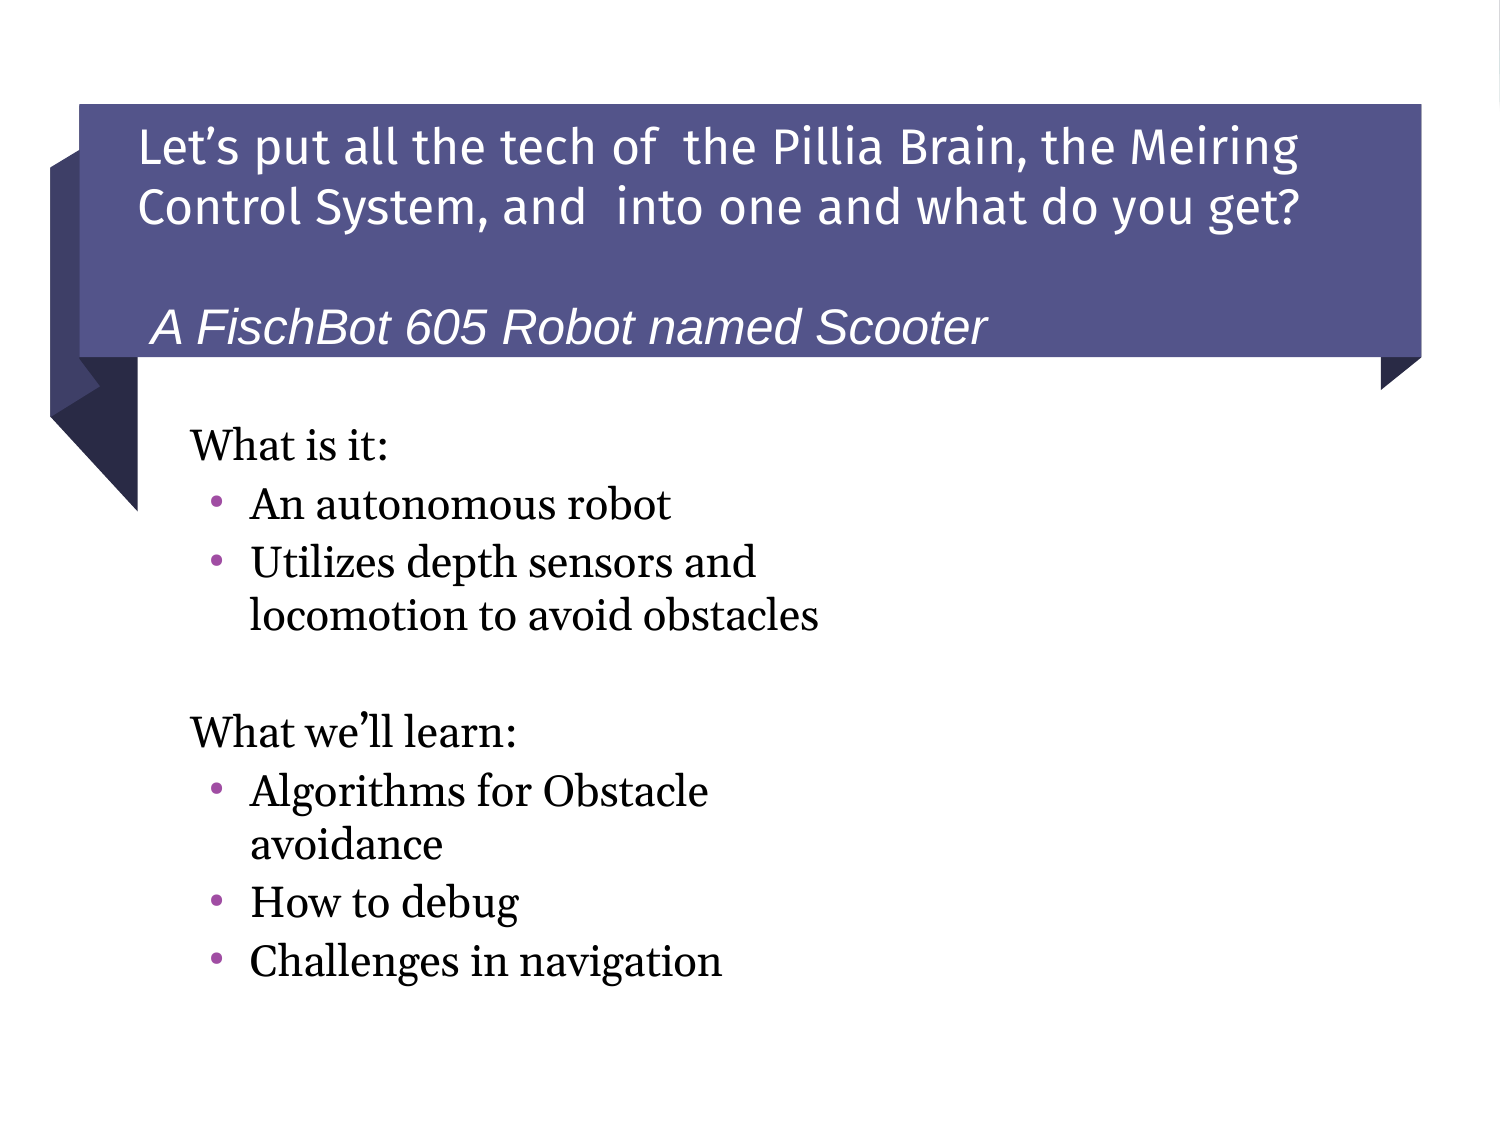

# Let’s put all the tech of  the Pillia Brain, the Meiring Control System, and  into one and what do you get? A FischBot 605 Robot named Scooter

What is it:
An autonomous robot
Utilizes depth sensors and locomotion to avoid obstacles

What we’ll learn:
Algorithms for Obstacle avoidance
How to debug
Challenges in navigation